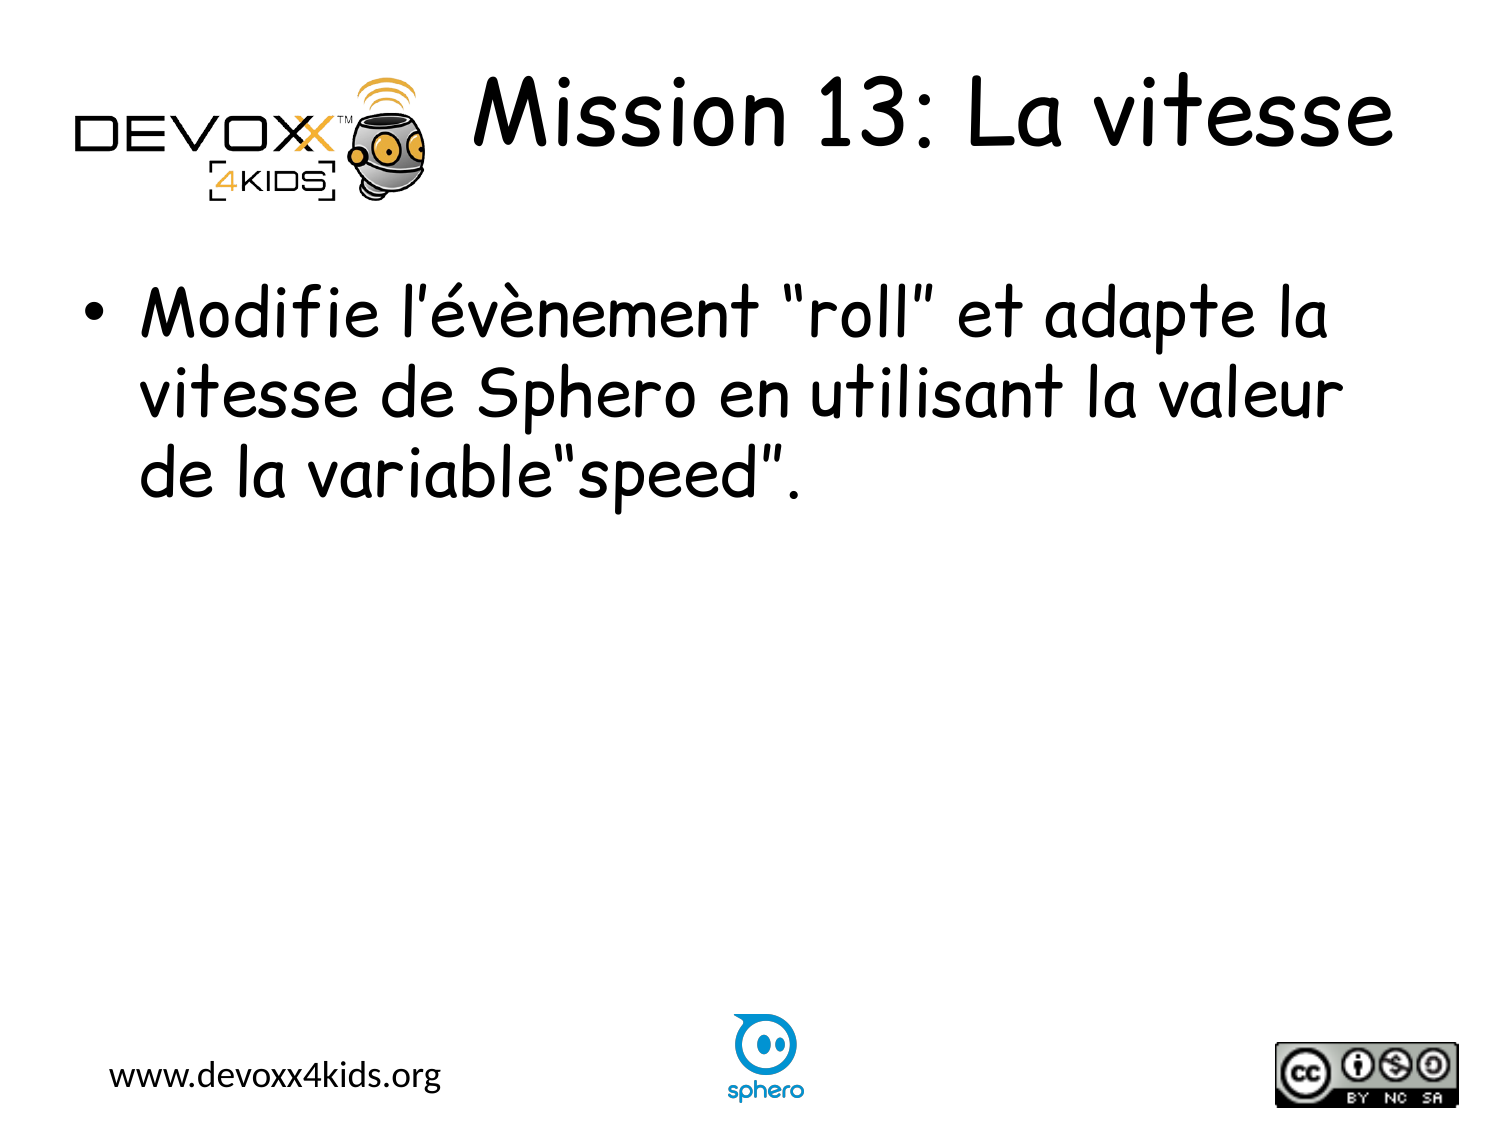

# Mission 13: La vitesse
Modifie l’évènement “roll” et adapte la vitesse de Sphero en utilisant la valeur  de la variable“speed”.
117